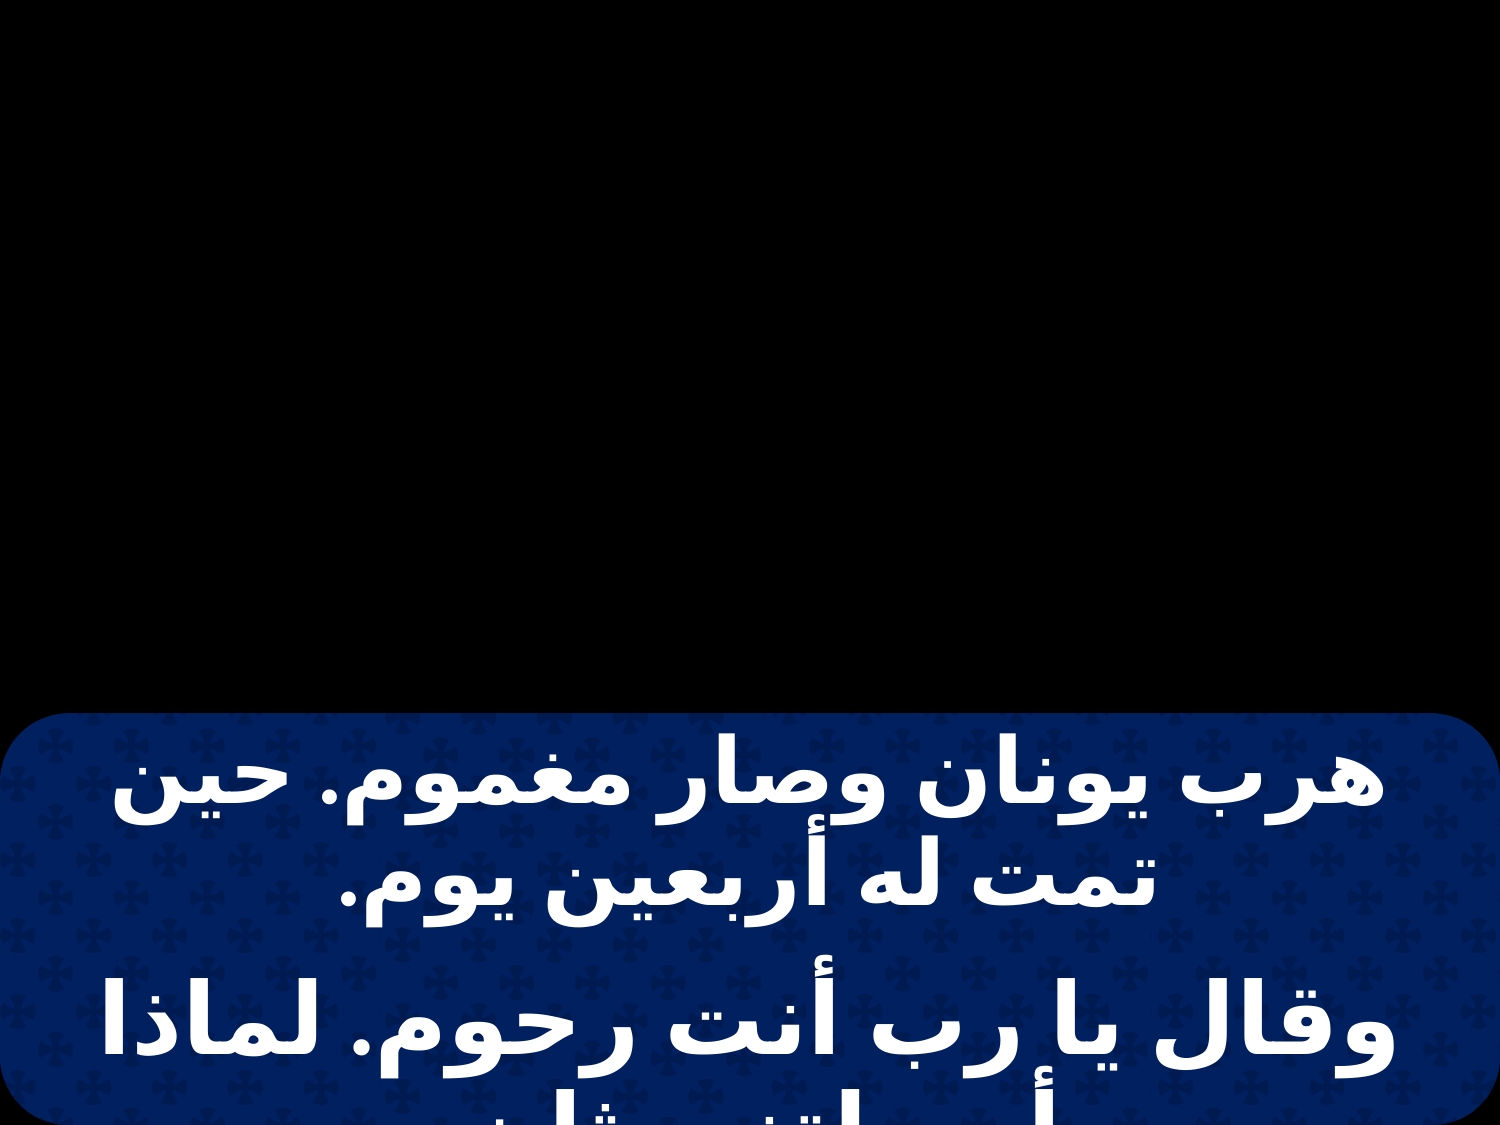

| هرب يونان وصار مغموم. حين تمت له أربعين يوم. |
| --- |
|  |
| وقال يا رب أنت رحوم. لماذا أرسلتني ثان. |